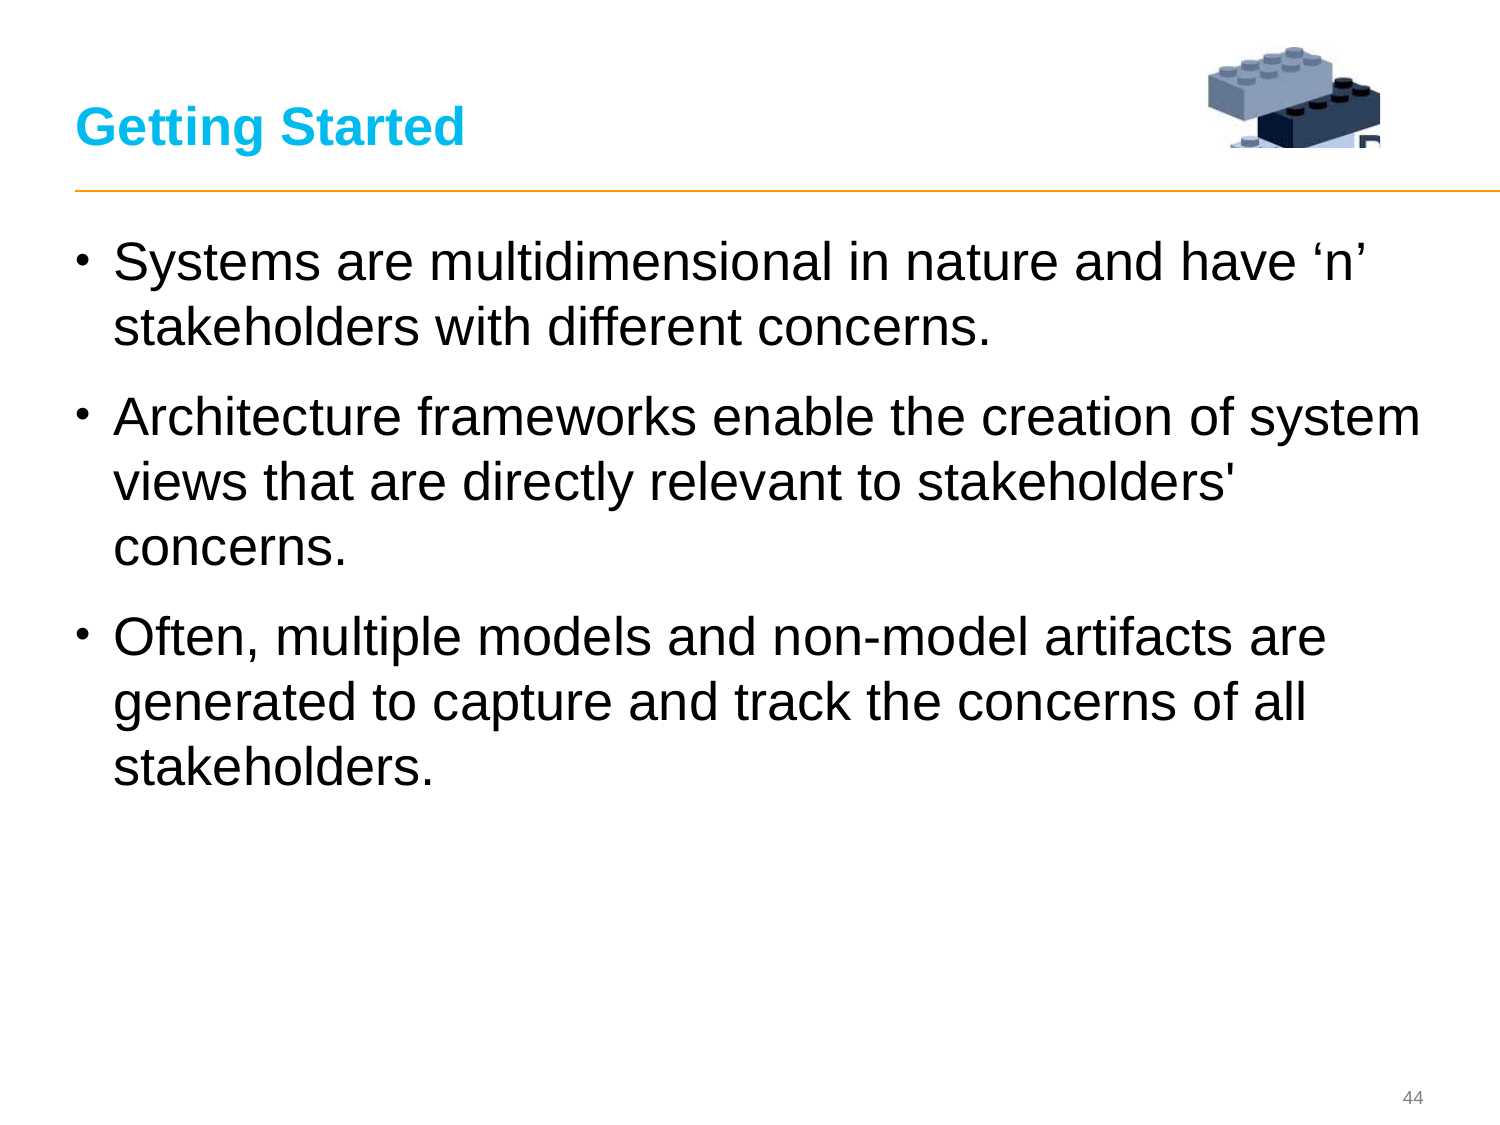

# Getting Started
Systems are multidimensional in nature and have ‘n’ stakeholders with different concerns.
Architecture frameworks enable the creation of system views that are directly relevant to stakeholders' concerns.
Often, multiple models and non-model artifacts are generated to capture and track the concerns of all stakeholders.